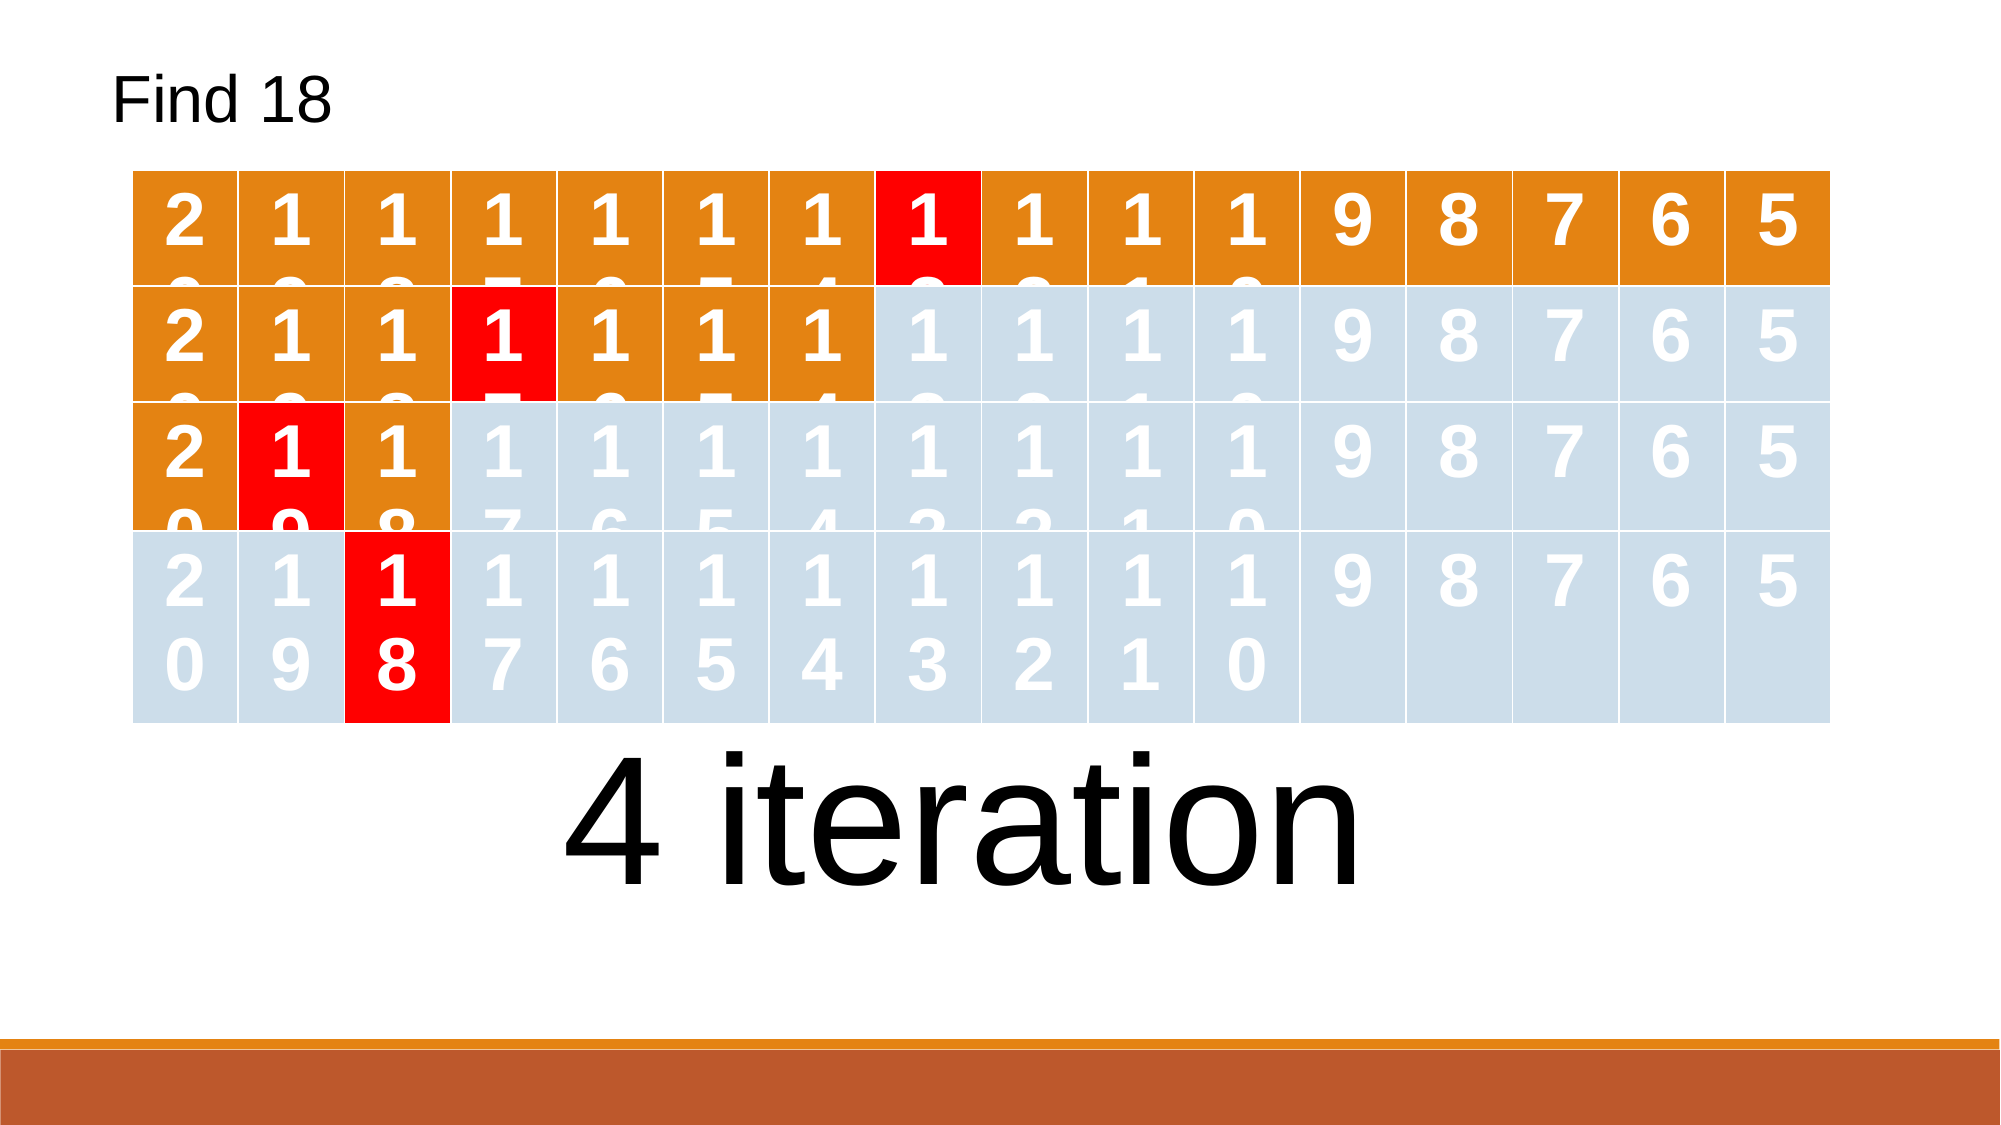

Find 18
| 20 | 19 | 18 | 17 | 16 | 15 | 14 | 13 | 12 | 11 | 10 | 9 | 8 | 7 | 6 | 5 |
| --- | --- | --- | --- | --- | --- | --- | --- | --- | --- | --- | --- | --- | --- | --- | --- |
| 20 | 19 | 18 | 17 | 16 | 15 | 14 | 13 | 12 | 11 | 10 | 9 | 8 | 7 | 6 | 5 |
| --- | --- | --- | --- | --- | --- | --- | --- | --- | --- | --- | --- | --- | --- | --- | --- |
| 20 | 19 | 18 | 17 | 16 | 15 | 14 | 13 | 12 | 11 | 10 | 9 | 8 | 7 | 6 | 5 |
| --- | --- | --- | --- | --- | --- | --- | --- | --- | --- | --- | --- | --- | --- | --- | --- |
| 20 | 19 | 18 | 17 | 16 | 15 | 14 | 13 | 12 | 11 | 10 | 9 | 8 | 7 | 6 | 5 |
| --- | --- | --- | --- | --- | --- | --- | --- | --- | --- | --- | --- | --- | --- | --- | --- |
4 iteration